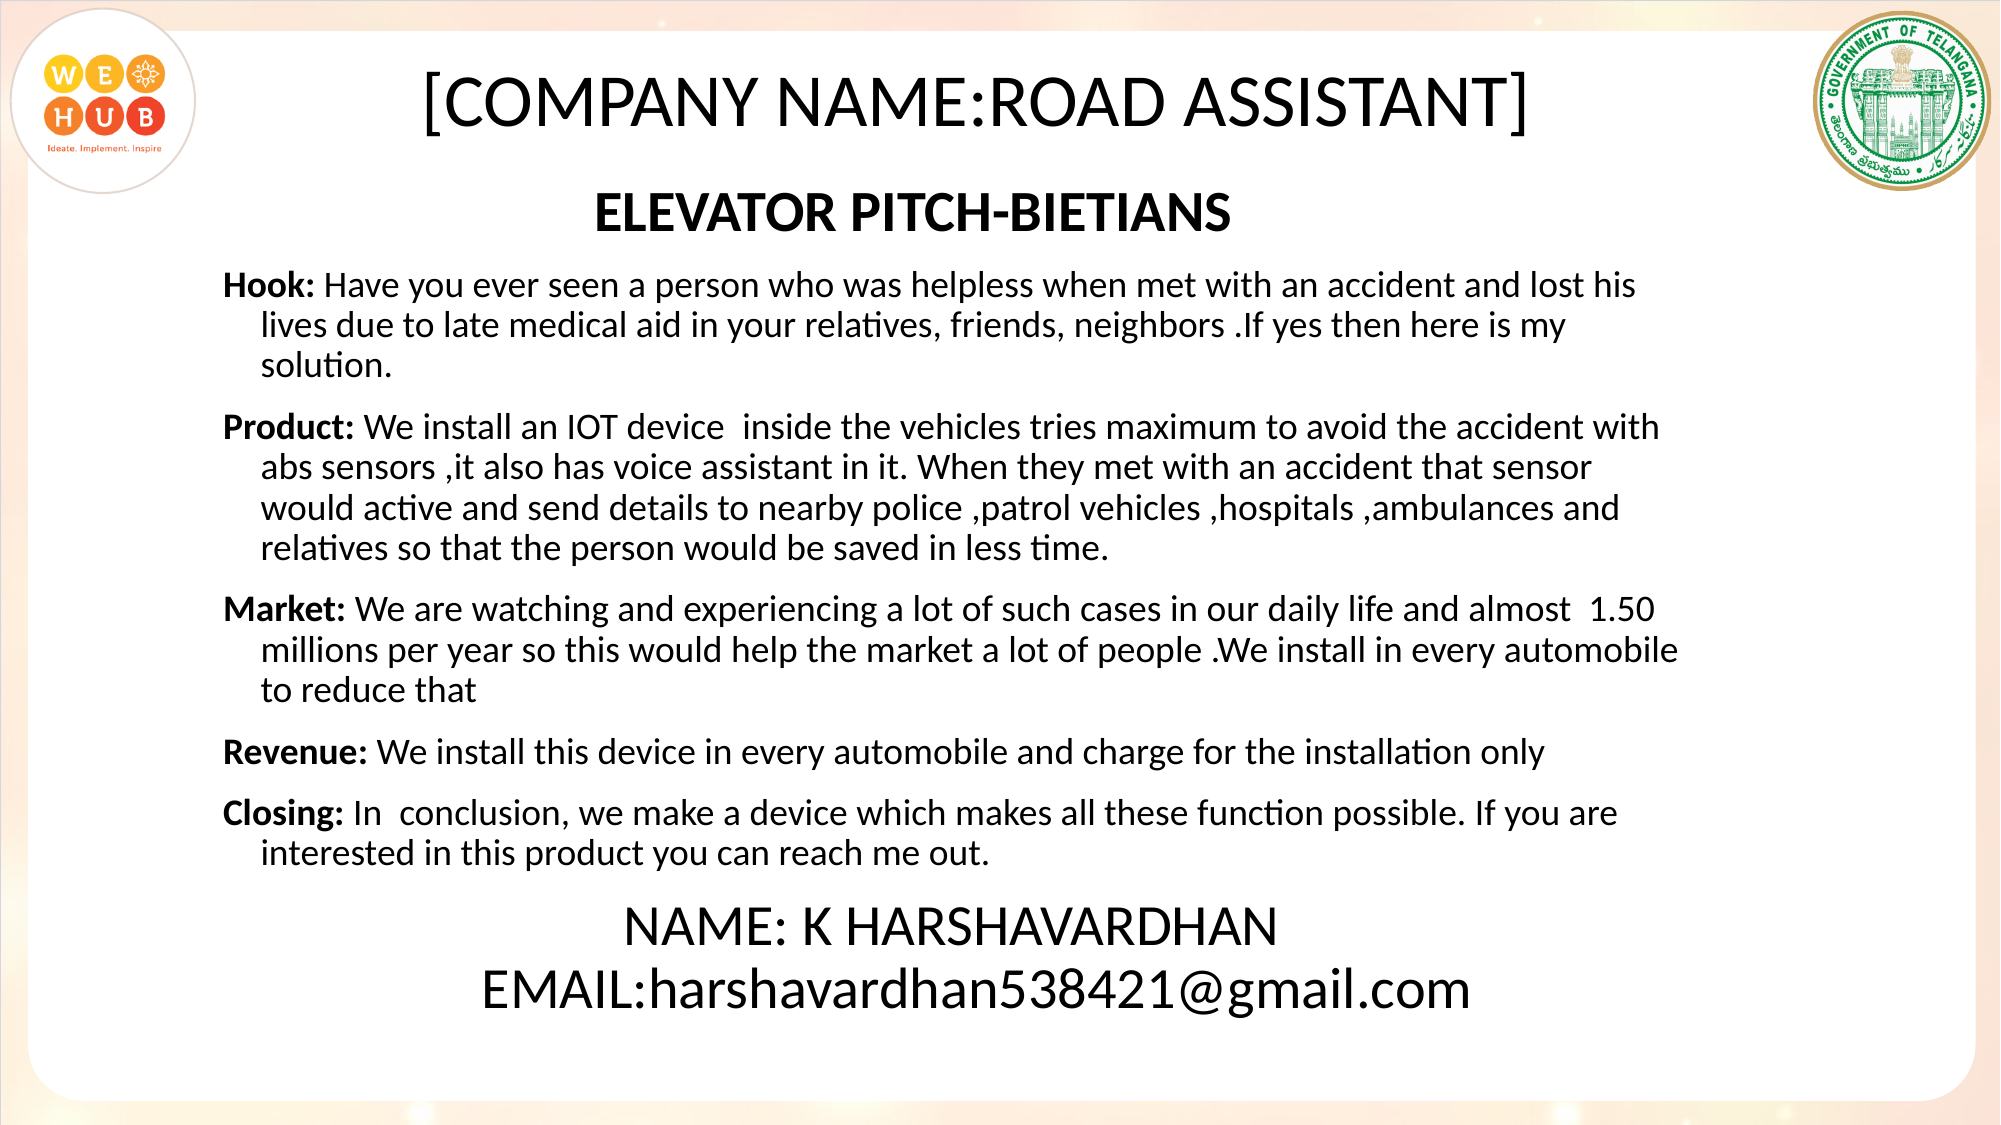

[COMPANY NAME:ROAD ASSISTANT]
                            ELEVATOR PITCH-BIETIANS
Hook: Have you ever seen a person who was helpless when met with an accident and lost his       lives due to late medical aid in your relatives, friends, neighbors .If yes then here is my solution.
Product: We install an IOT device  inside the vehicles tries maximum to avoid the accident with abs sensors ,it also has voice assistant in it. When they met with an accident that sensor would active and send details to nearby police ,patrol vehicles ,hospitals ,ambulances and relatives so that the person would be saved in less time.
Market: We are watching and experiencing a lot of such cases in our daily life and almost  1.50 millions per year so this would help the market a lot of people .We install in every automobile to reduce that
Revenue: We install this device in every automobile and charge for the installation only
Closing: In  conclusion, we make a device which makes all these function possible. If you are interested in this product you can reach me out.
NAME: K HARSHAVARDHAN  EMAIL:harshavardhan538421@gmail.com